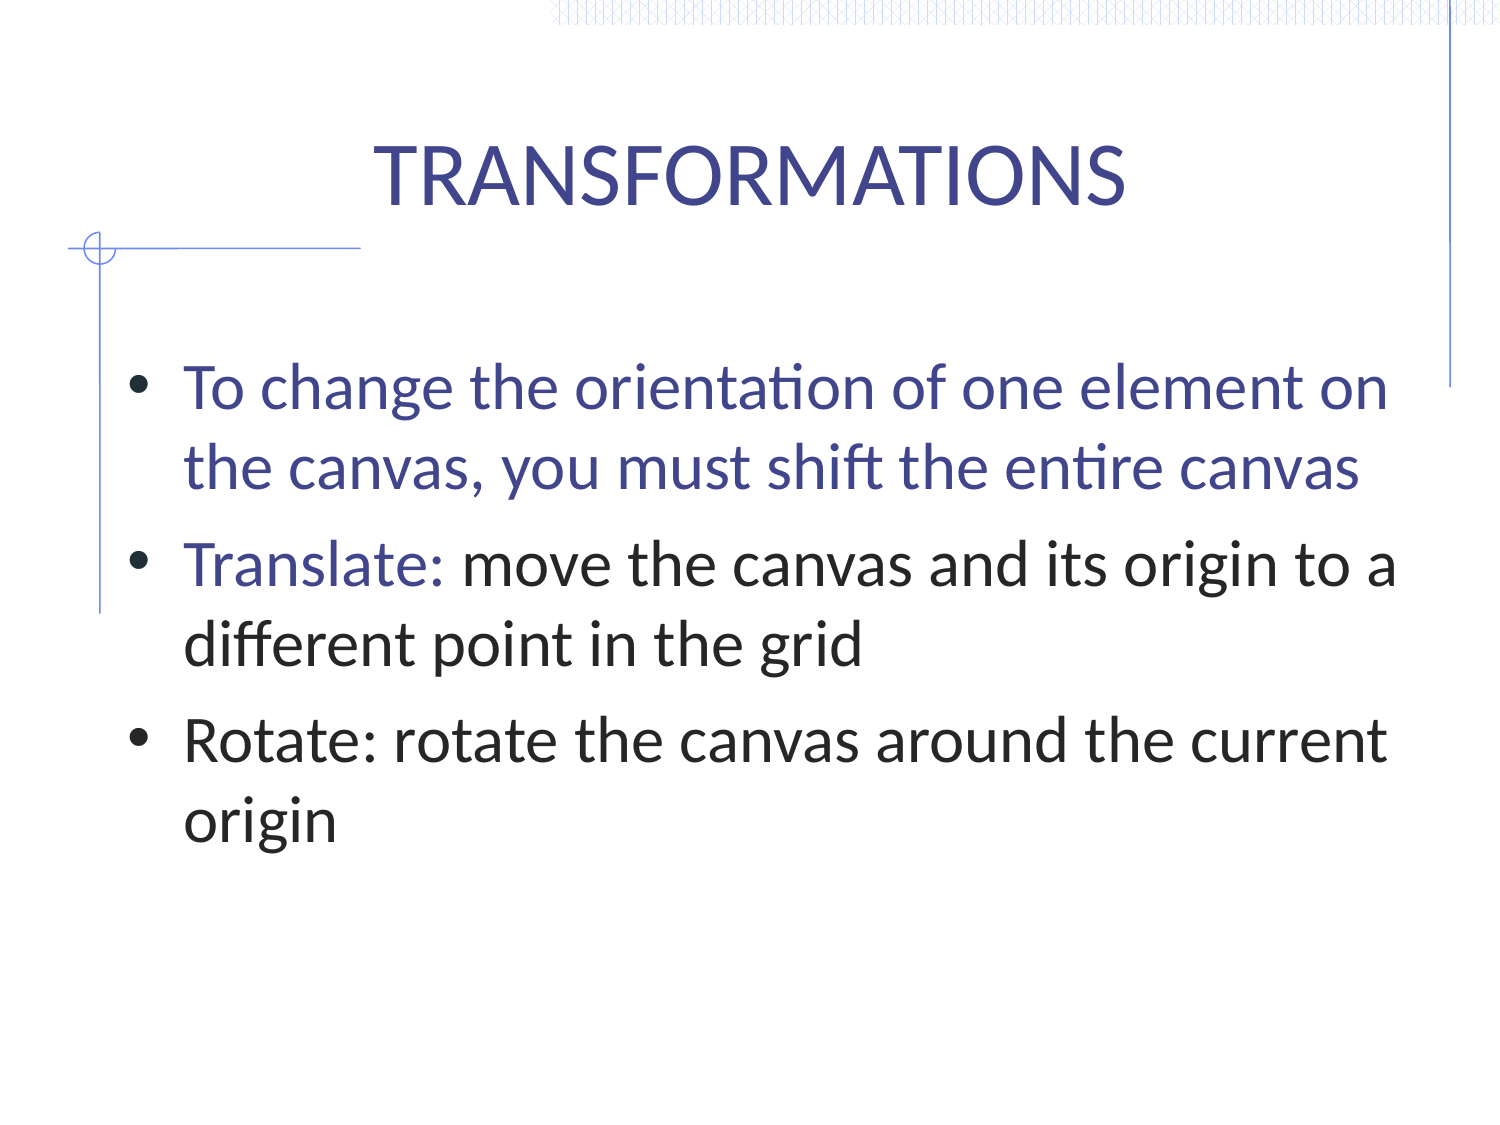

TRANSFORMATIONS
To change the orientation of one element on the canvas, you must shift the entire canvas
Translate: move the canvas and its origin to a different point in the grid
Rotate: rotate the canvas around the current origin